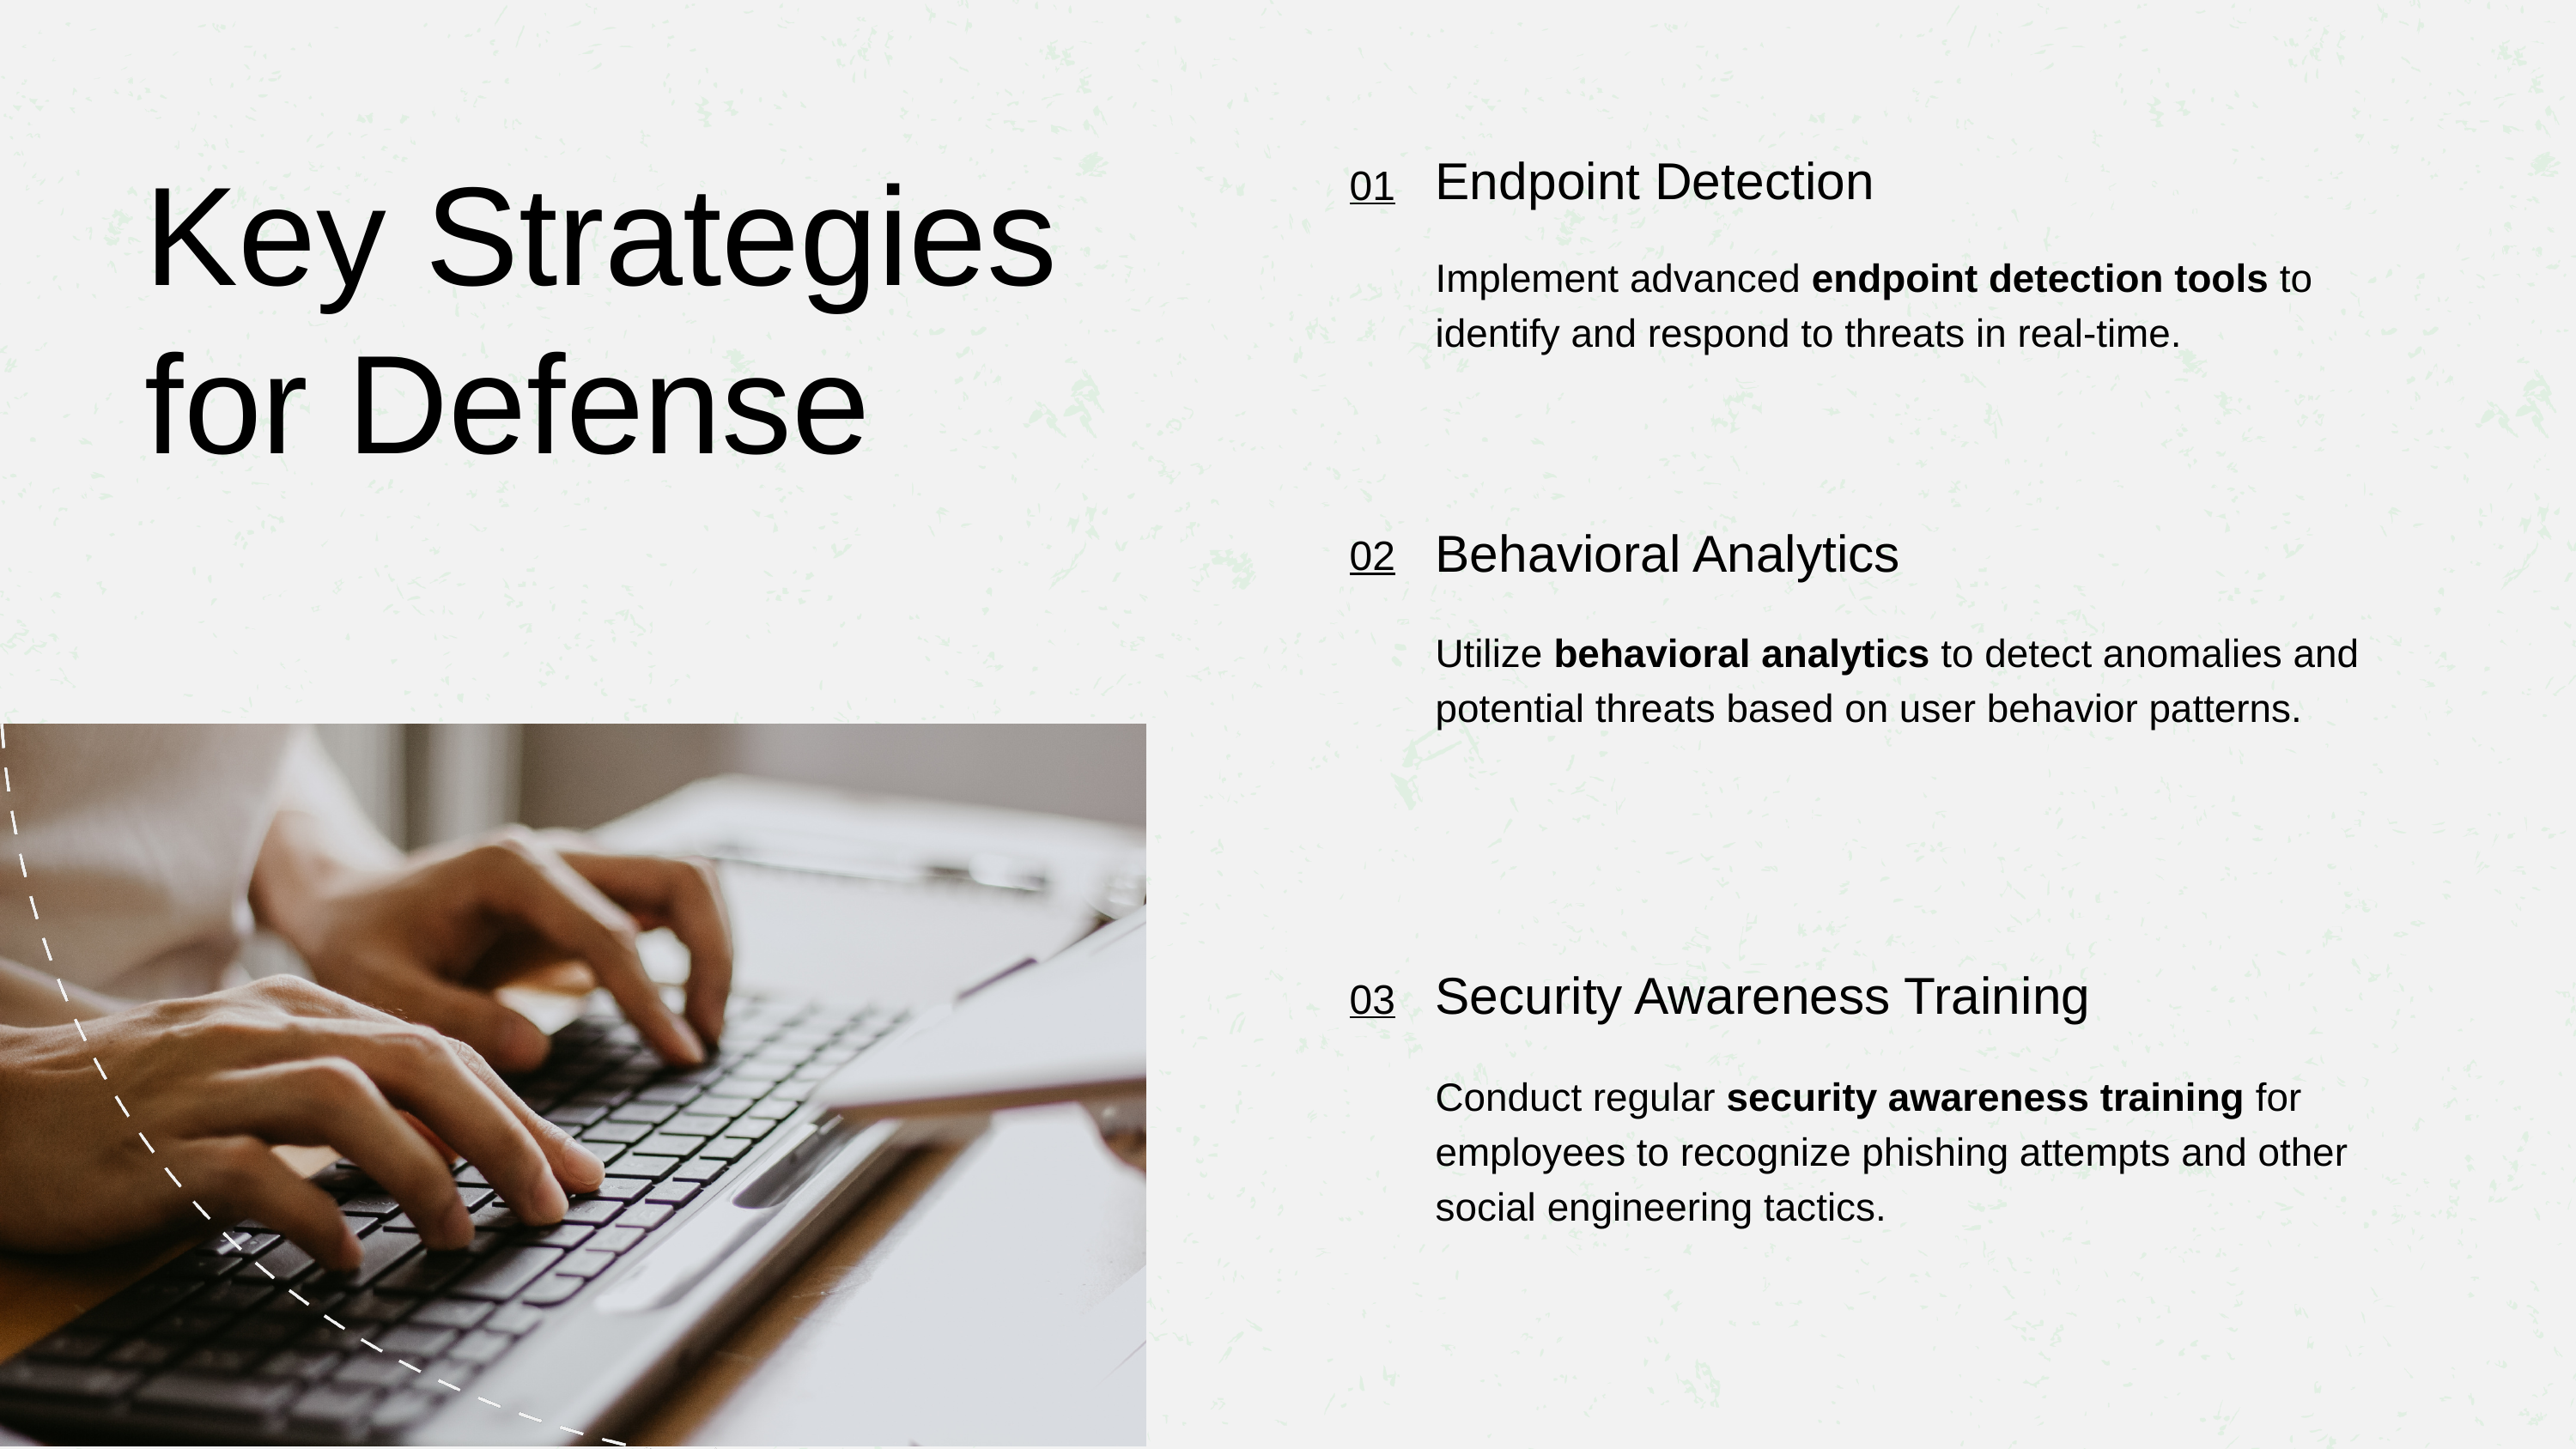

Key Strategies for Defense
Endpoint Detection
Implement advanced endpoint detection tools to identify and respond to threats in real-time.
01
Behavioral Analytics
Utilize behavioral analytics to detect anomalies and potential threats based on user behavior patterns.
02

Security Awareness Training
Conduct regular security awareness training for employees to recognize phishing attempts and other social engineering tactics.
03